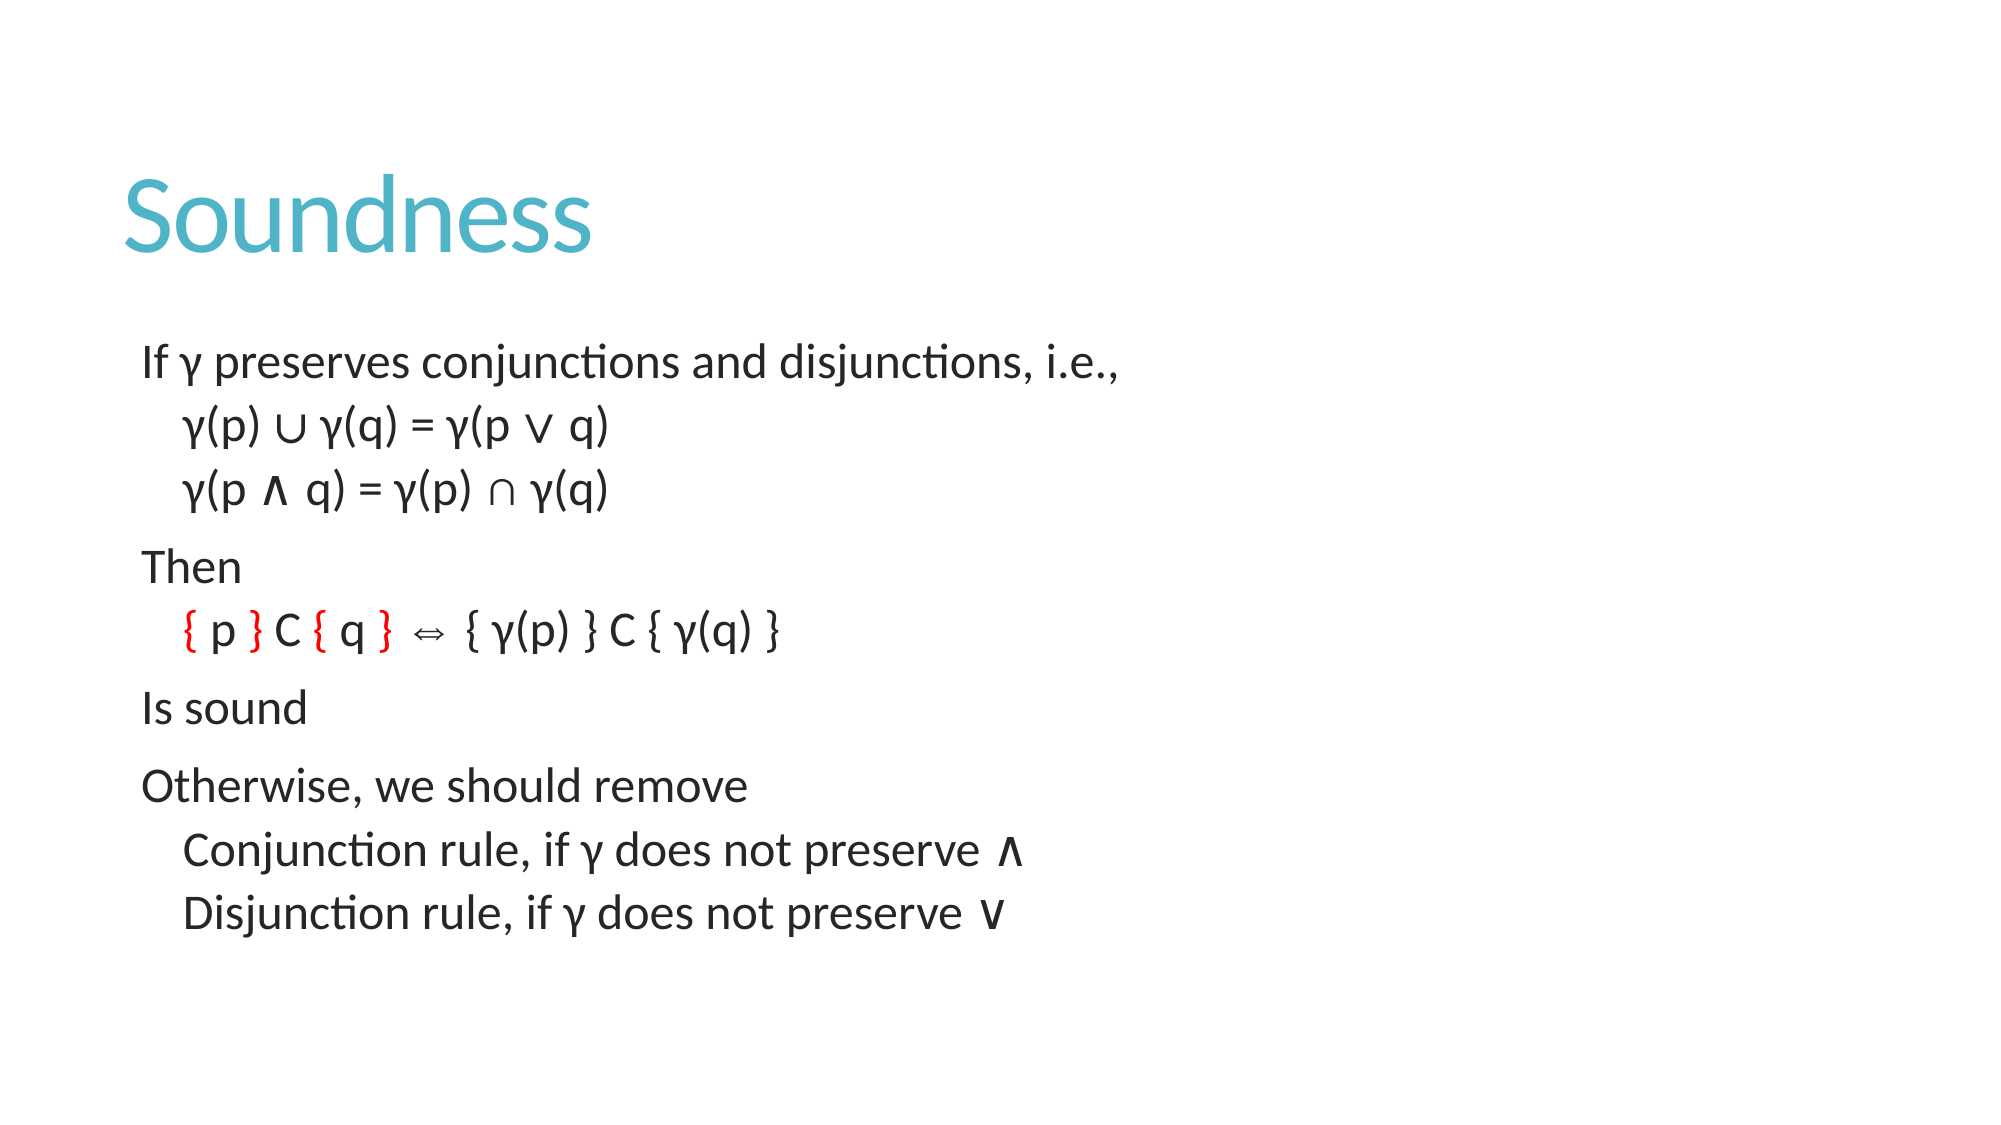

# Soundness
If γ preserves conjunctions and disjunctions, i.e.,
γ(p) ∪ γ(q) = γ(p ∨ q)
γ(p ∧ q) = γ(p) ∩ γ(q)
Then
{ p } C { q } ⇔ { γ(p) } C { γ(q) }
Is sound
Otherwise, we should remove
Conjunction rule, if γ does not preserve ∧
Disjunction rule, if γ does not preserve ∨